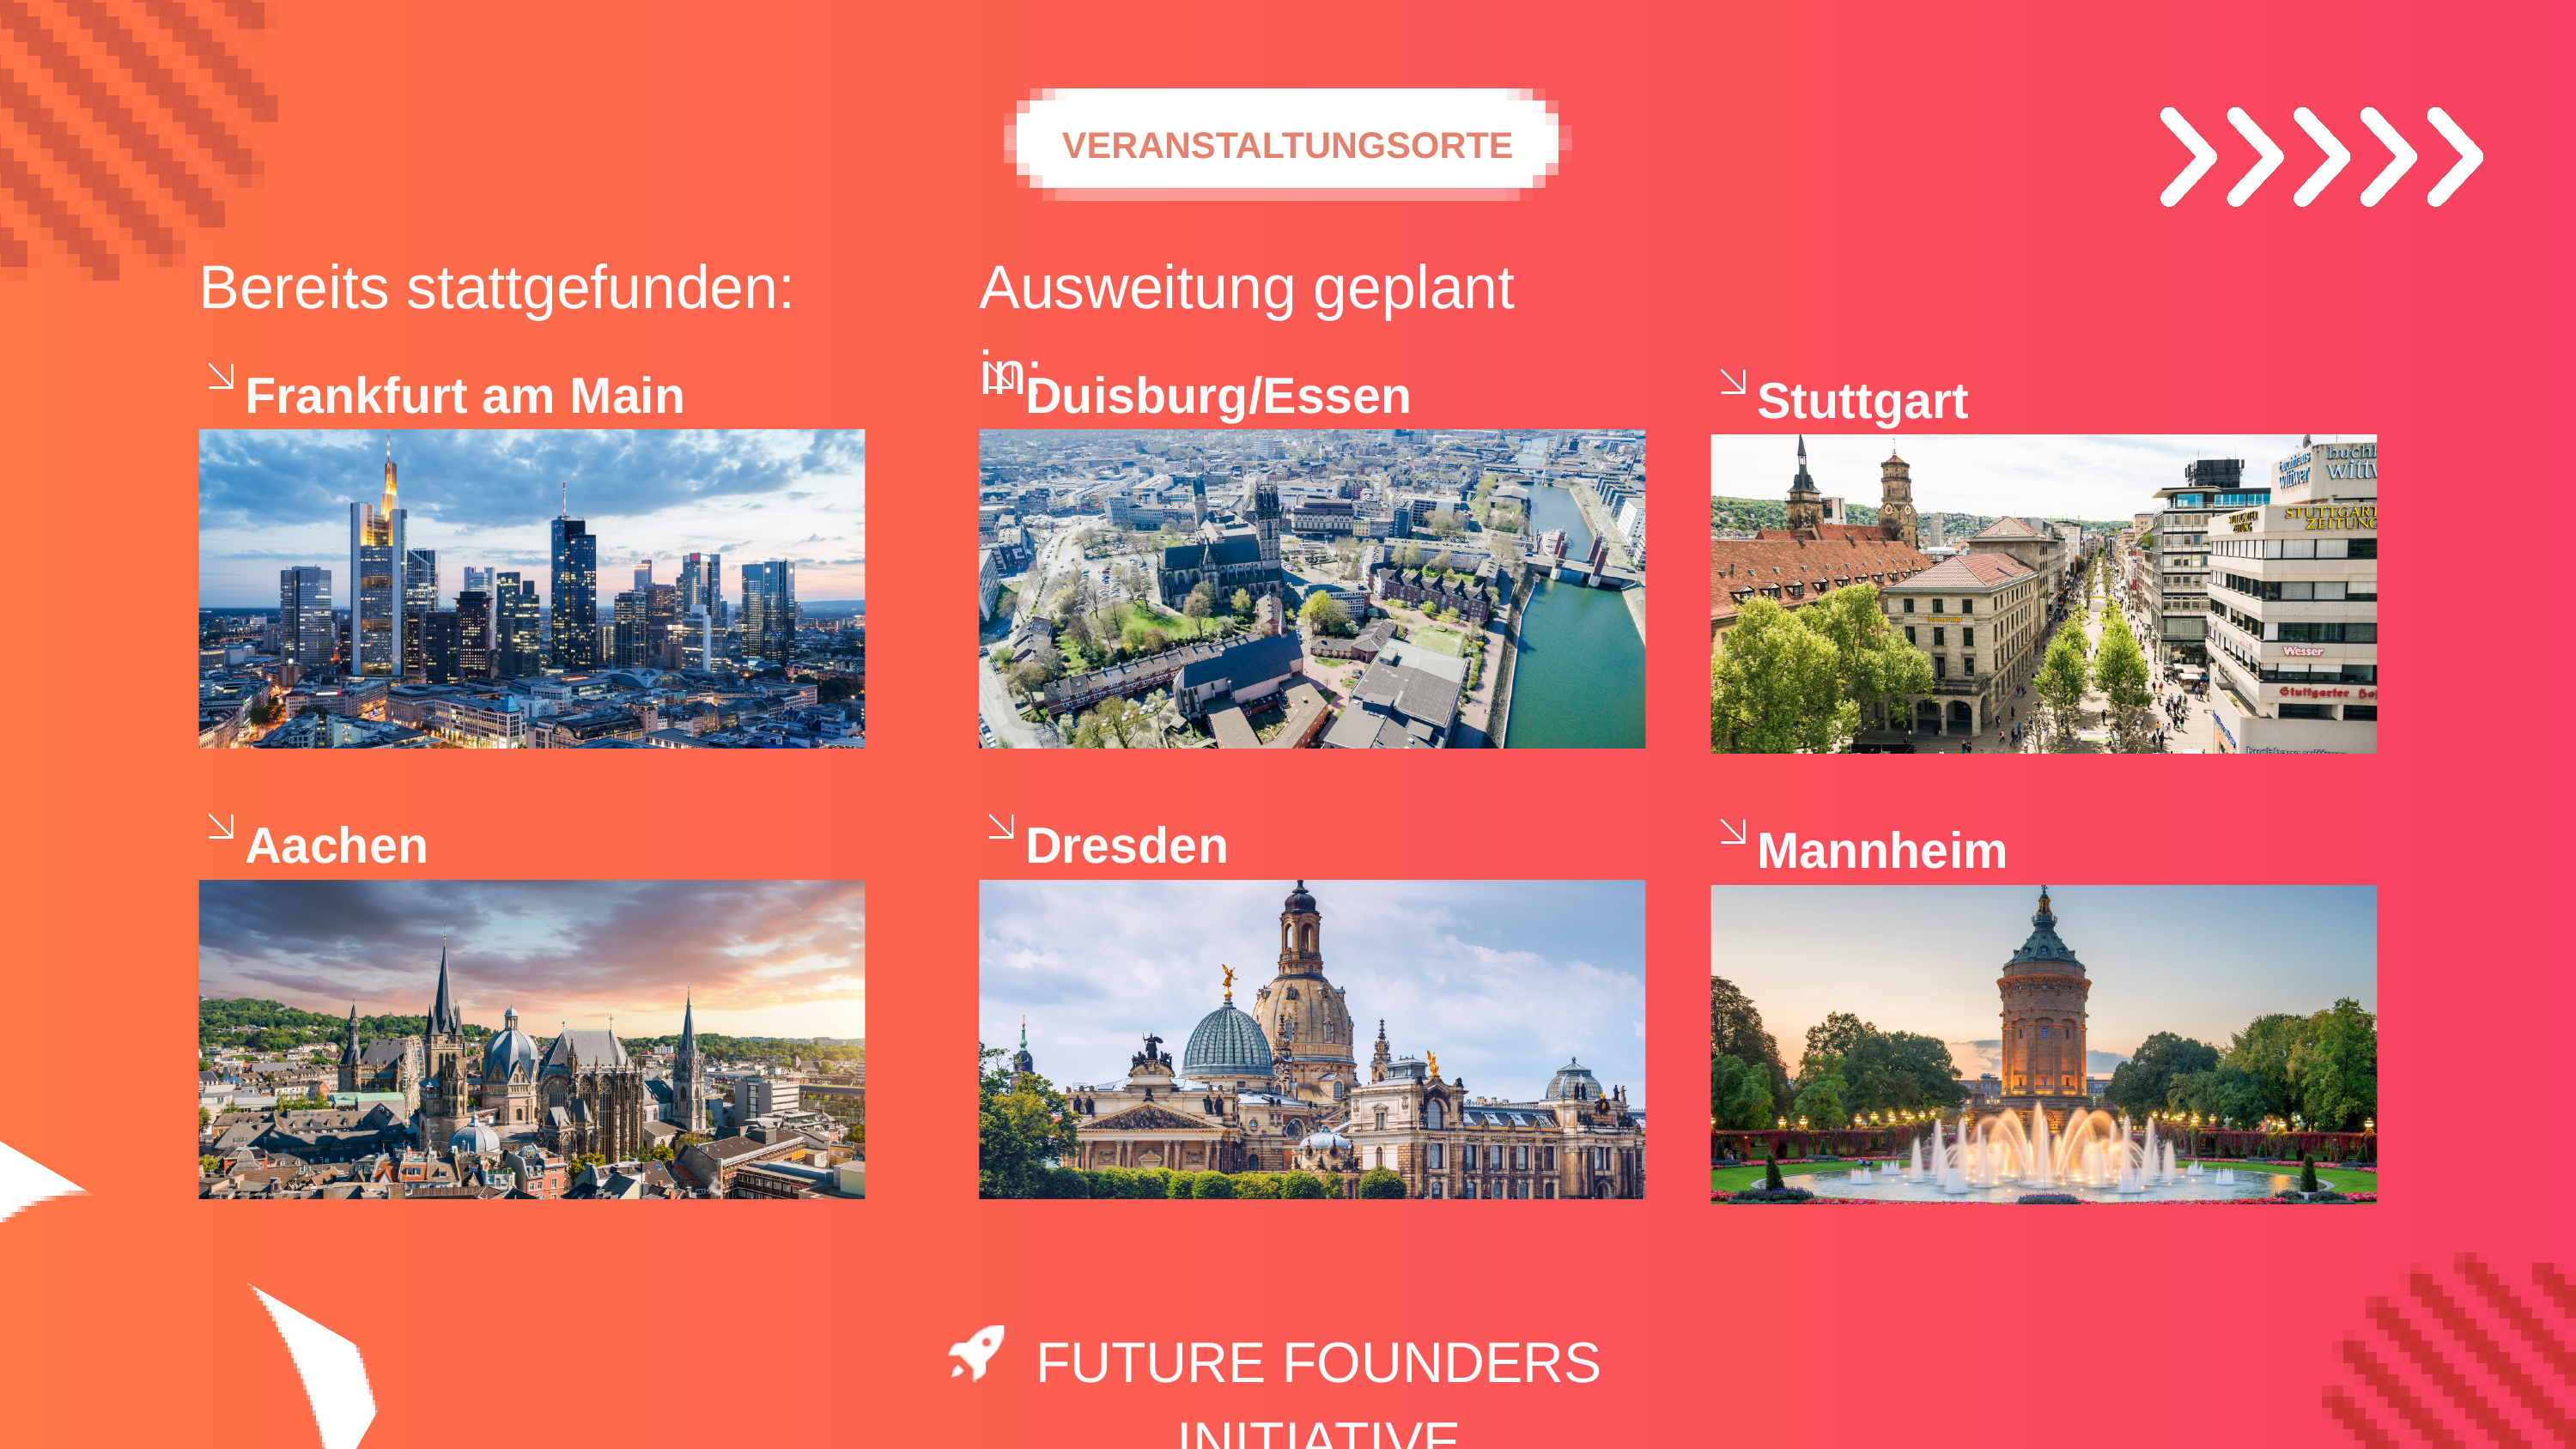

VERANSTALTUNGSORTE
Bereits stattgefunden:
Ausweitung geplant in:
Frankfurt am Main
Duisburg/Essen
Stuttgart

Aachen
Dresden
Mannheim

FUTURE FOUNDERS INITIATIVE